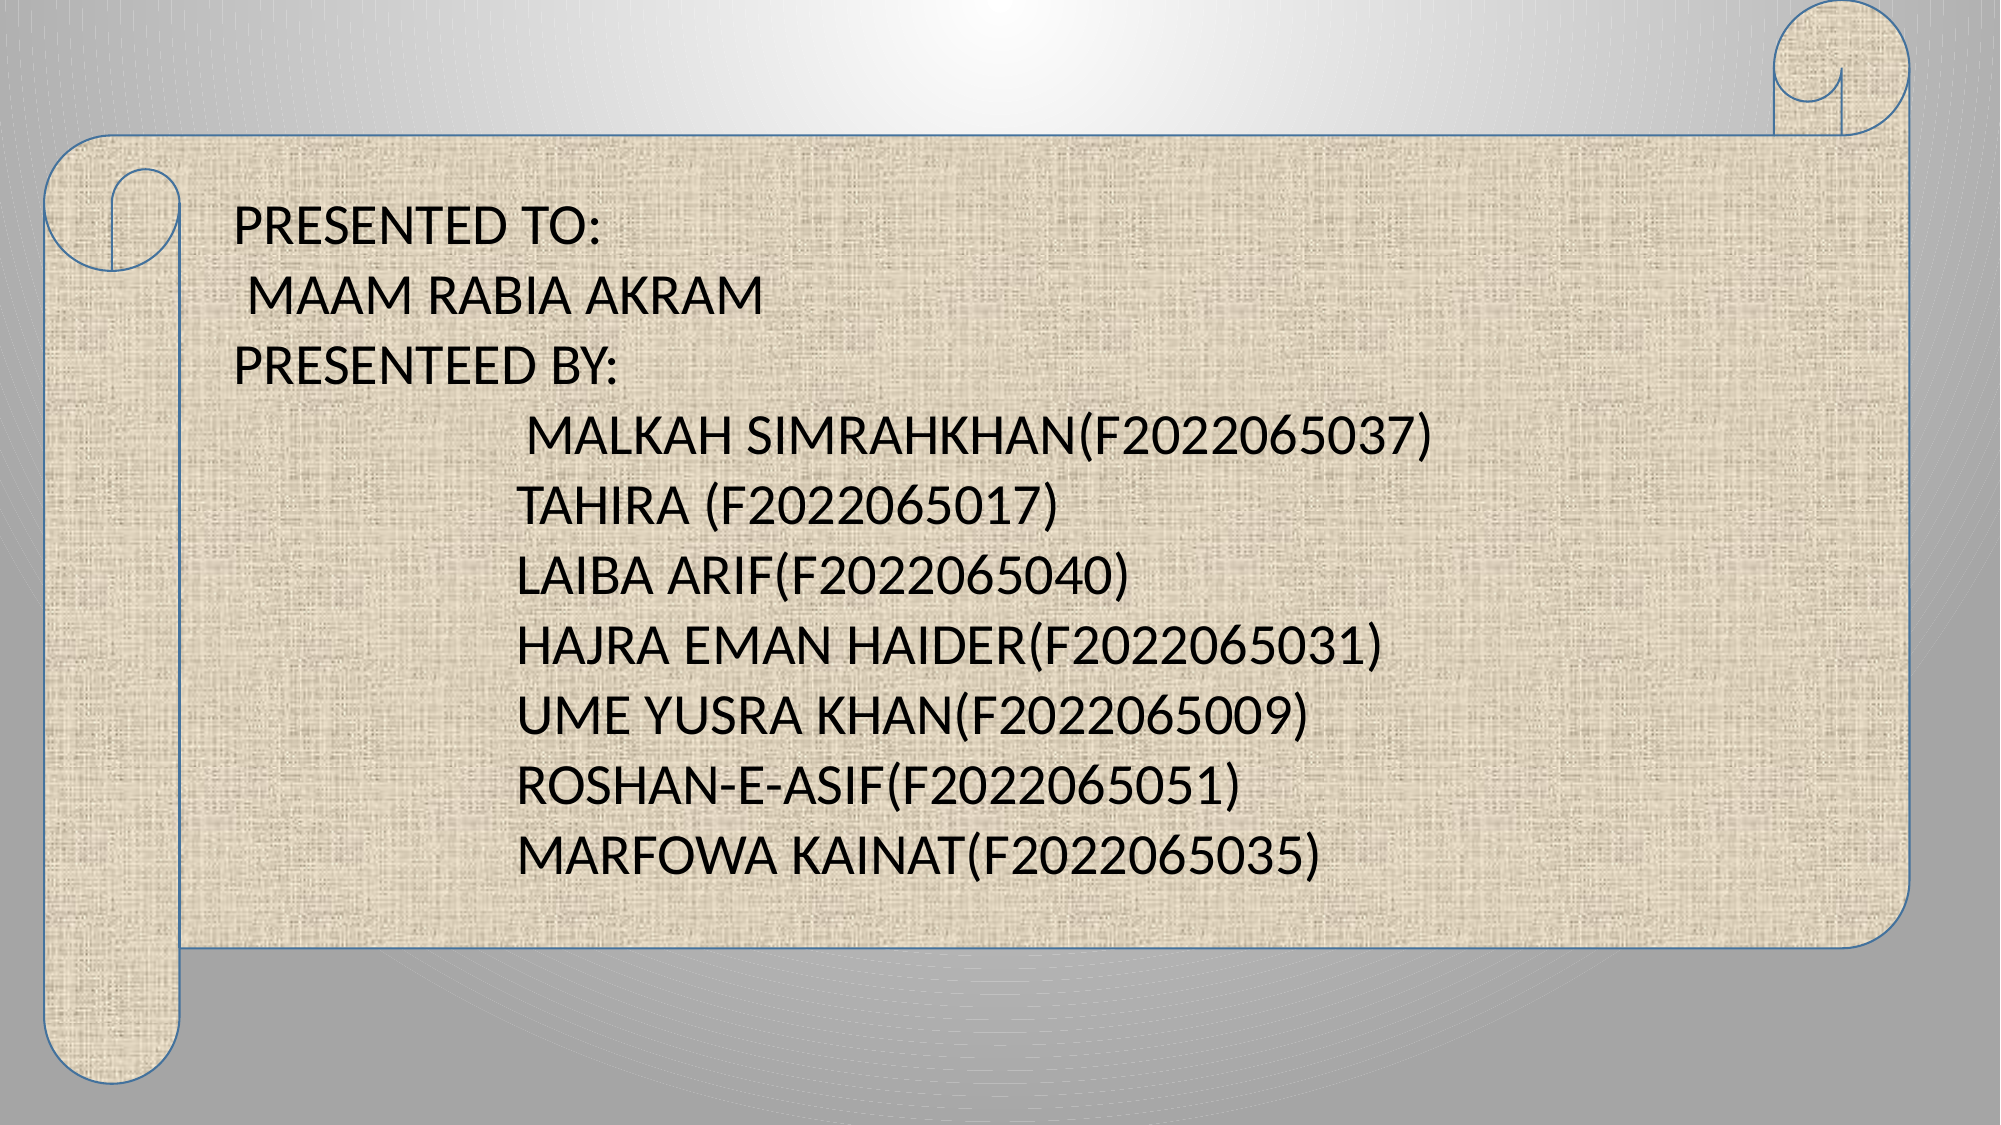

PRESENTED TO:
 MAAM RABIA AKRAM
PRESENTEED BY:
                      MALKAH SIMRAHKHAN(F2022065037)
	          TAHIRA (F2022065017)
	          LAIBA ARIF(F2022065040)
	          HAJRA EMAN HAIDER(F2022065031)
	          UME YUSRA KHAN(F2022065009)
	          ROSHAN-E-ASIF(F2022065051)
	          MARFOWA KAINAT(F2022065035)